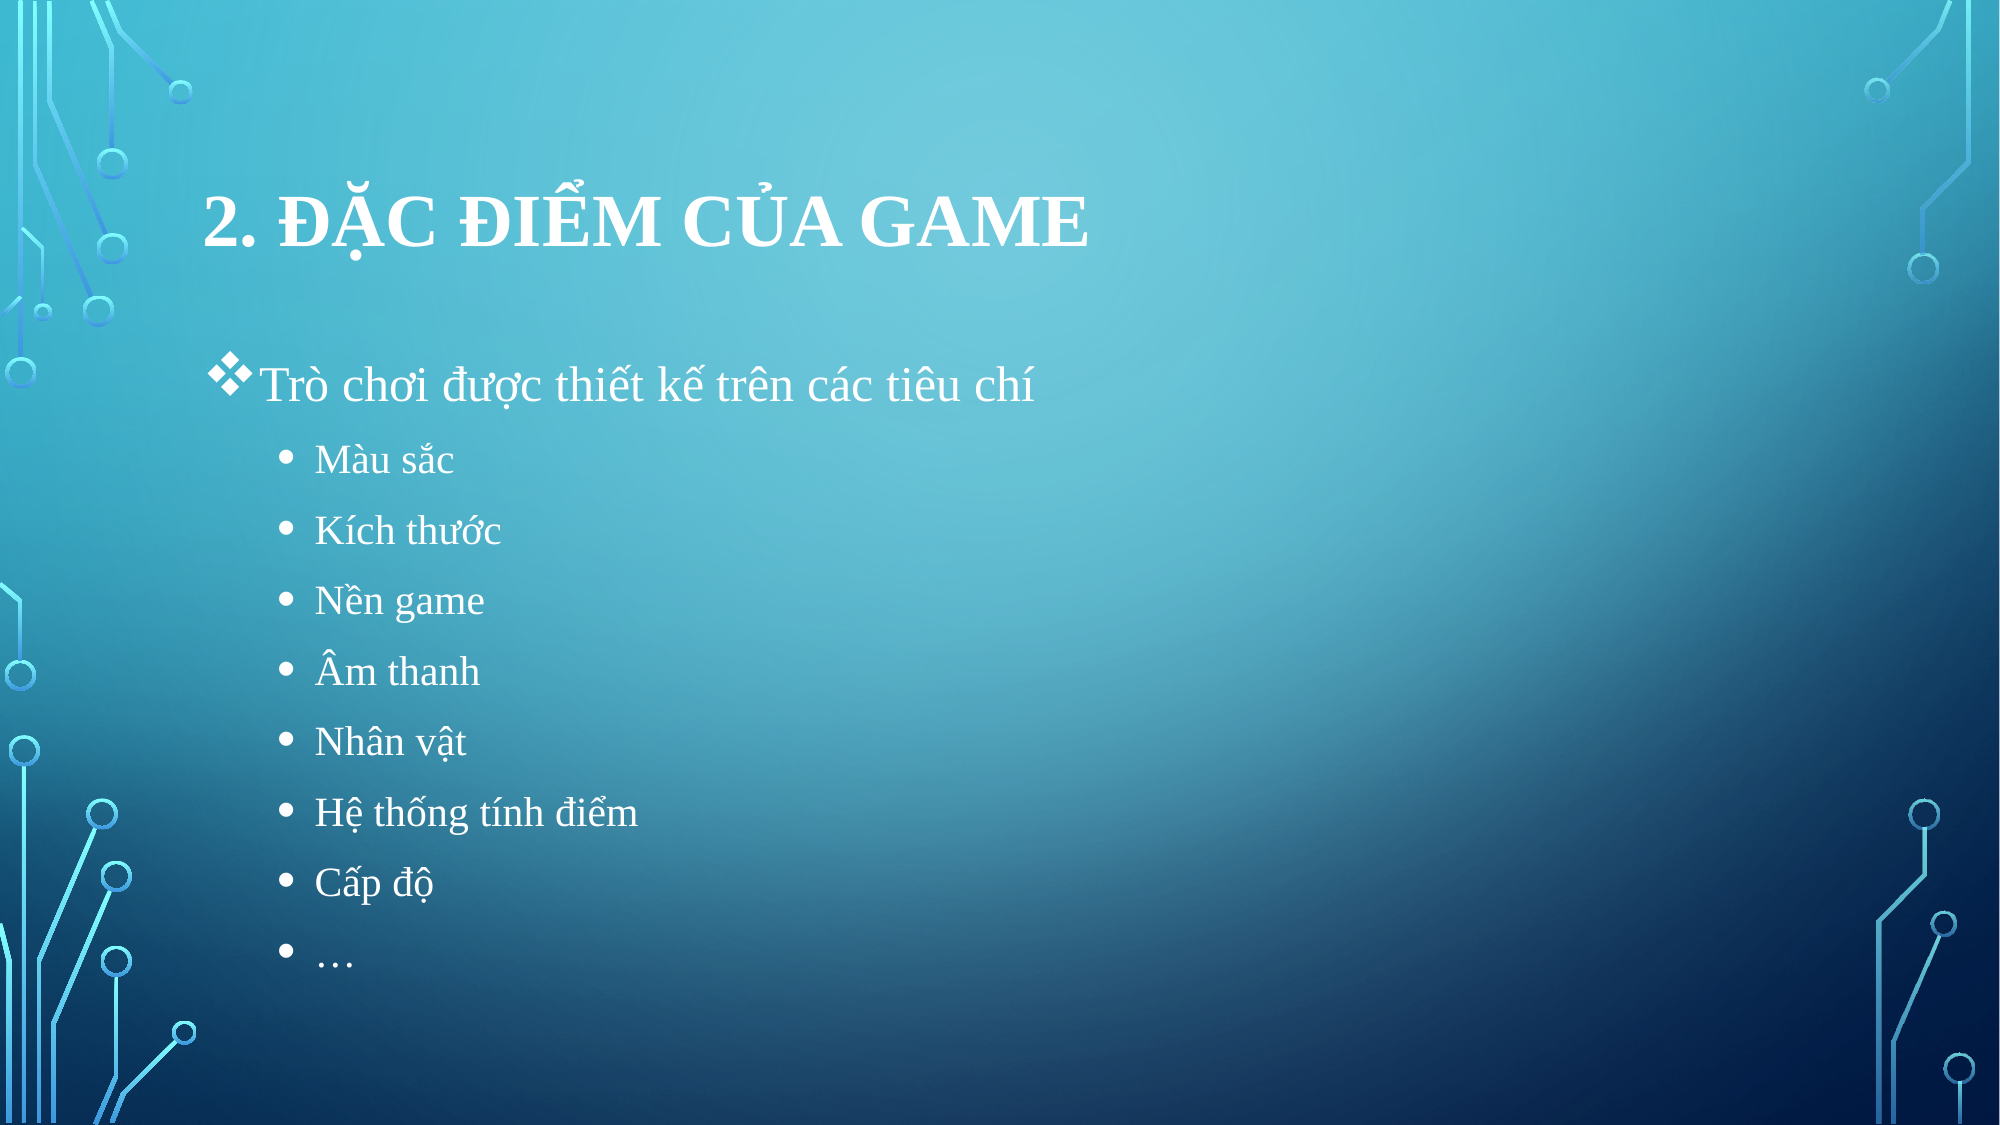

# 2. ĐẶc điểm của game
Trò chơi được thiết kế trên các tiêu chí
Màu sắc
Kích thước
Nền game
Âm thanh
Nhân vật
Hệ thống tính điểm
Cấp độ
…